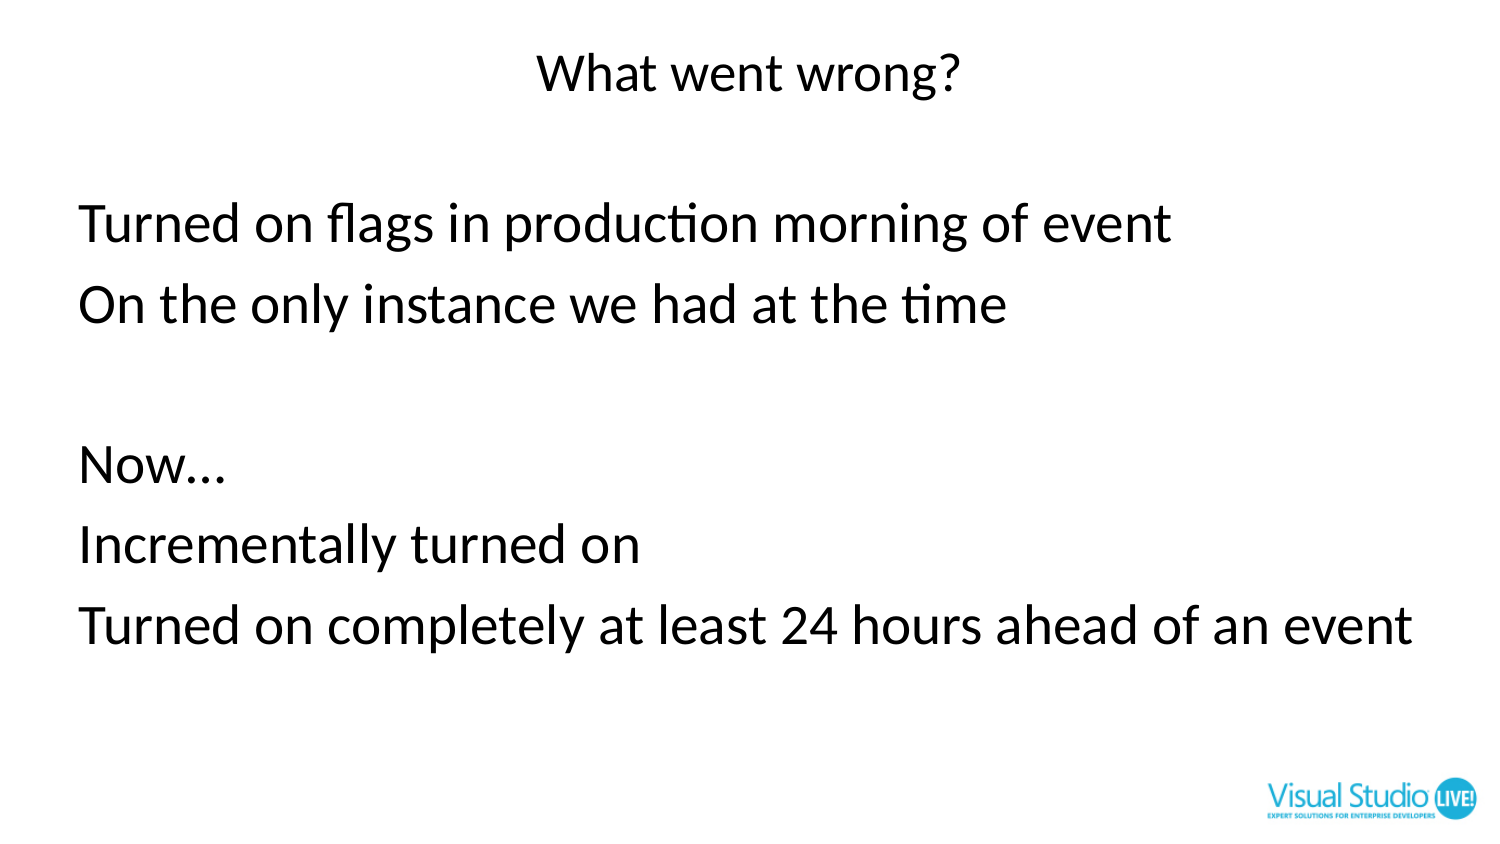

# What went wrong?
Turned on flags in production morning of event
On the only instance we had at the time

Now…
Incrementally turned on
Turned on completely at least 24 hours ahead of an event